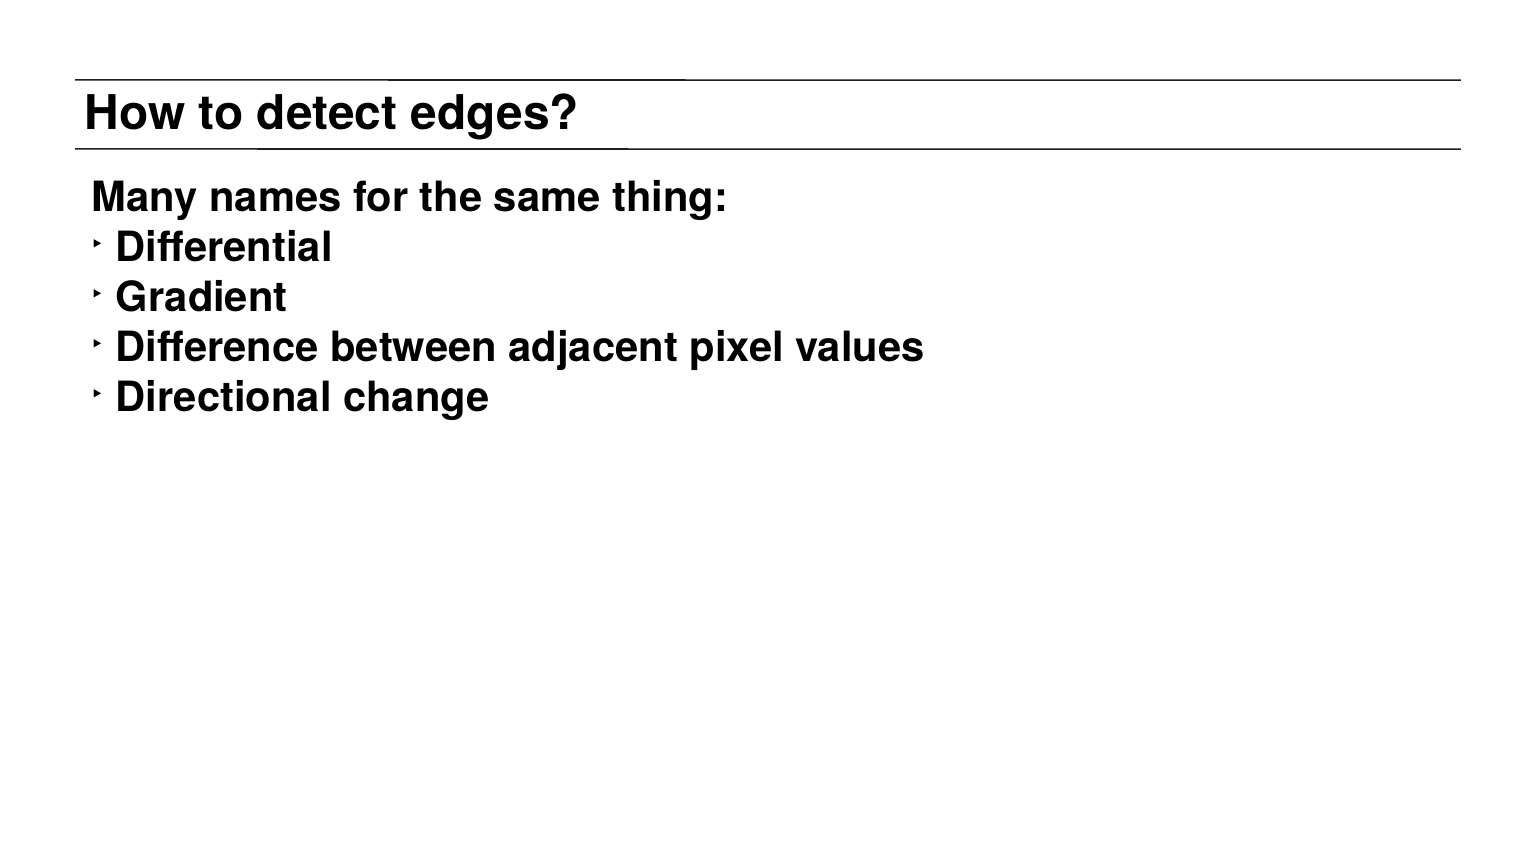

# How to detect edges?
Many names for the same thing:
Differential
Gradient
Difference between adjacent pixel values
Directional change